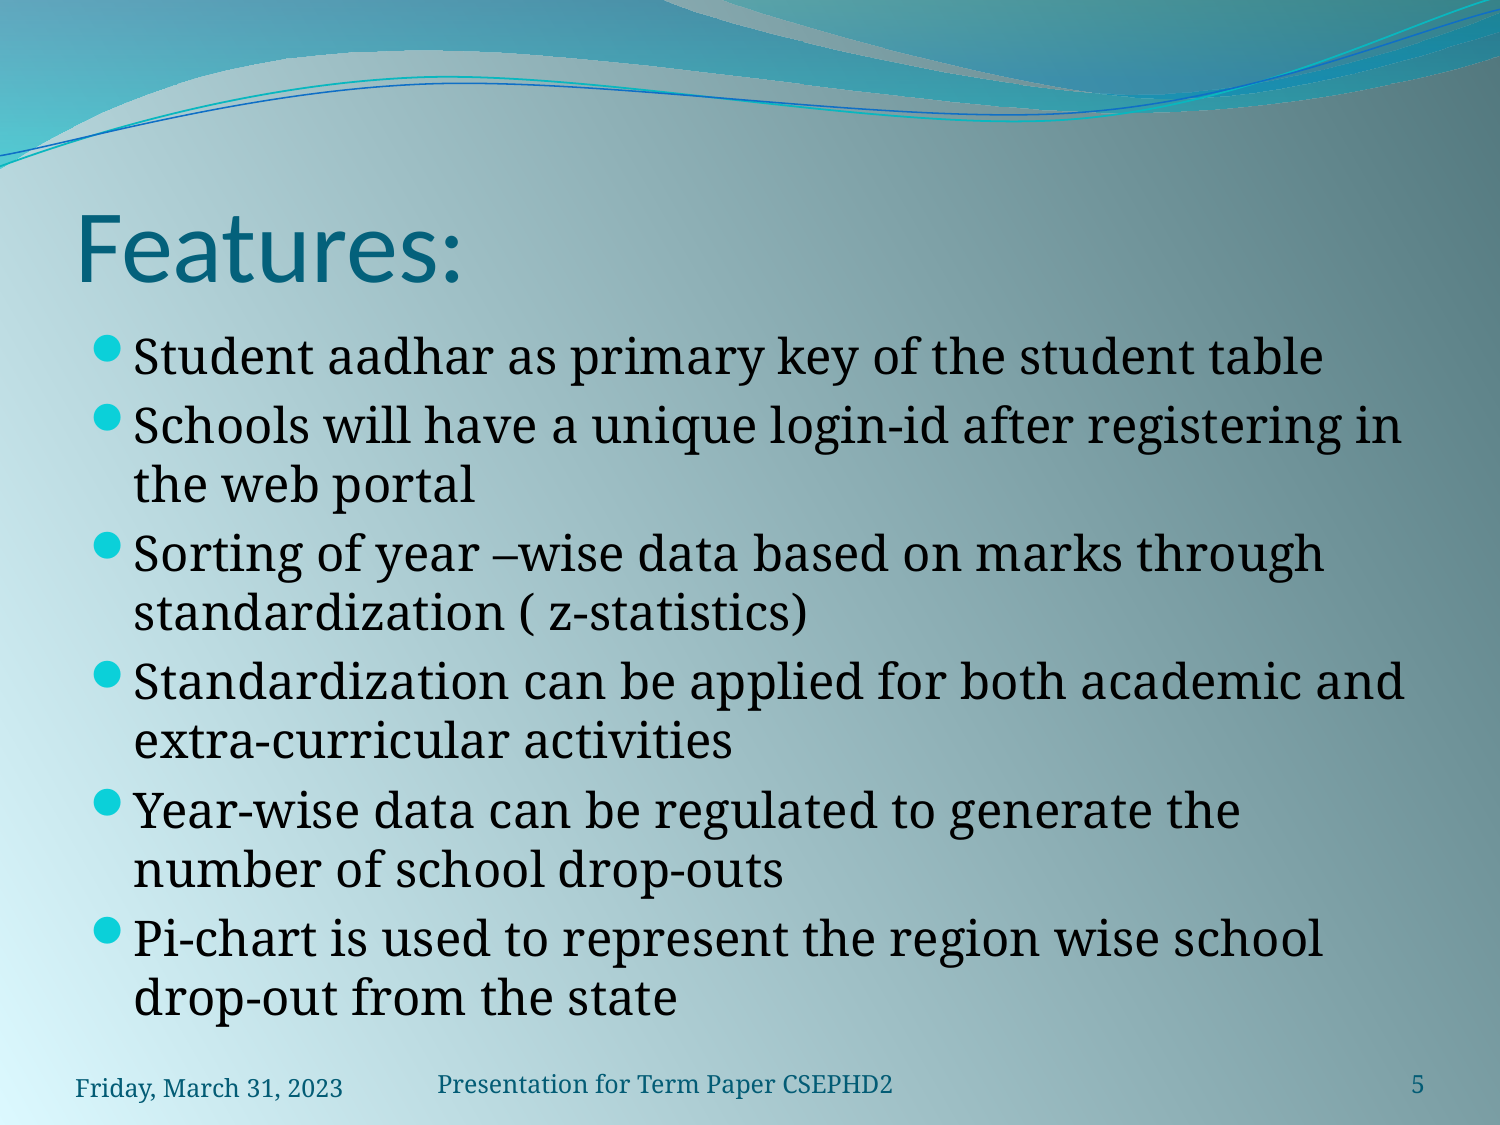

# Features:
Student aadhar as primary key of the student table
Schools will have a unique login-id after registering in the web portal
Sorting of year –wise data based on marks through standardization ( z-statistics)
Standardization can be applied for both academic and extra-curricular activities
Year-wise data can be regulated to generate the number of school drop-outs
Pi-chart is used to represent the region wise school drop-out from the state

Friday, March 31, 2023
Presentation for Term Paper CSEPHD2
5